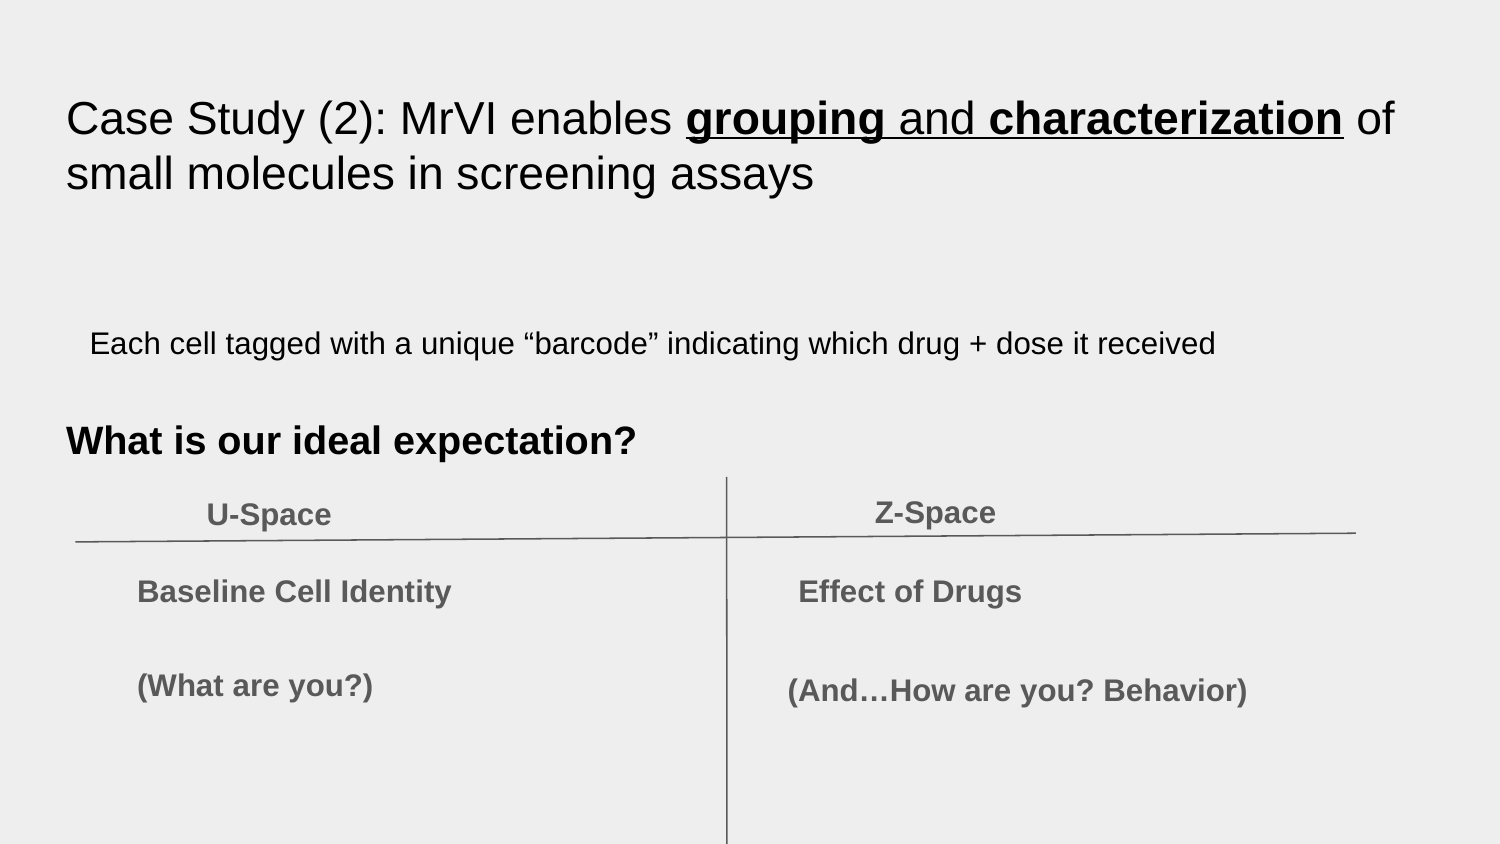

# Case Study (2): MrVI enables grouping and characterization of small molecules in screening assays
Each cell tagged with a unique “barcode” indicating which drug + dose it received
What is our ideal expectation?
Z-Space
U-Space
Baseline Cell Identity
Effect of Drugs
(What are you?)
(And…How are you? Behavior)